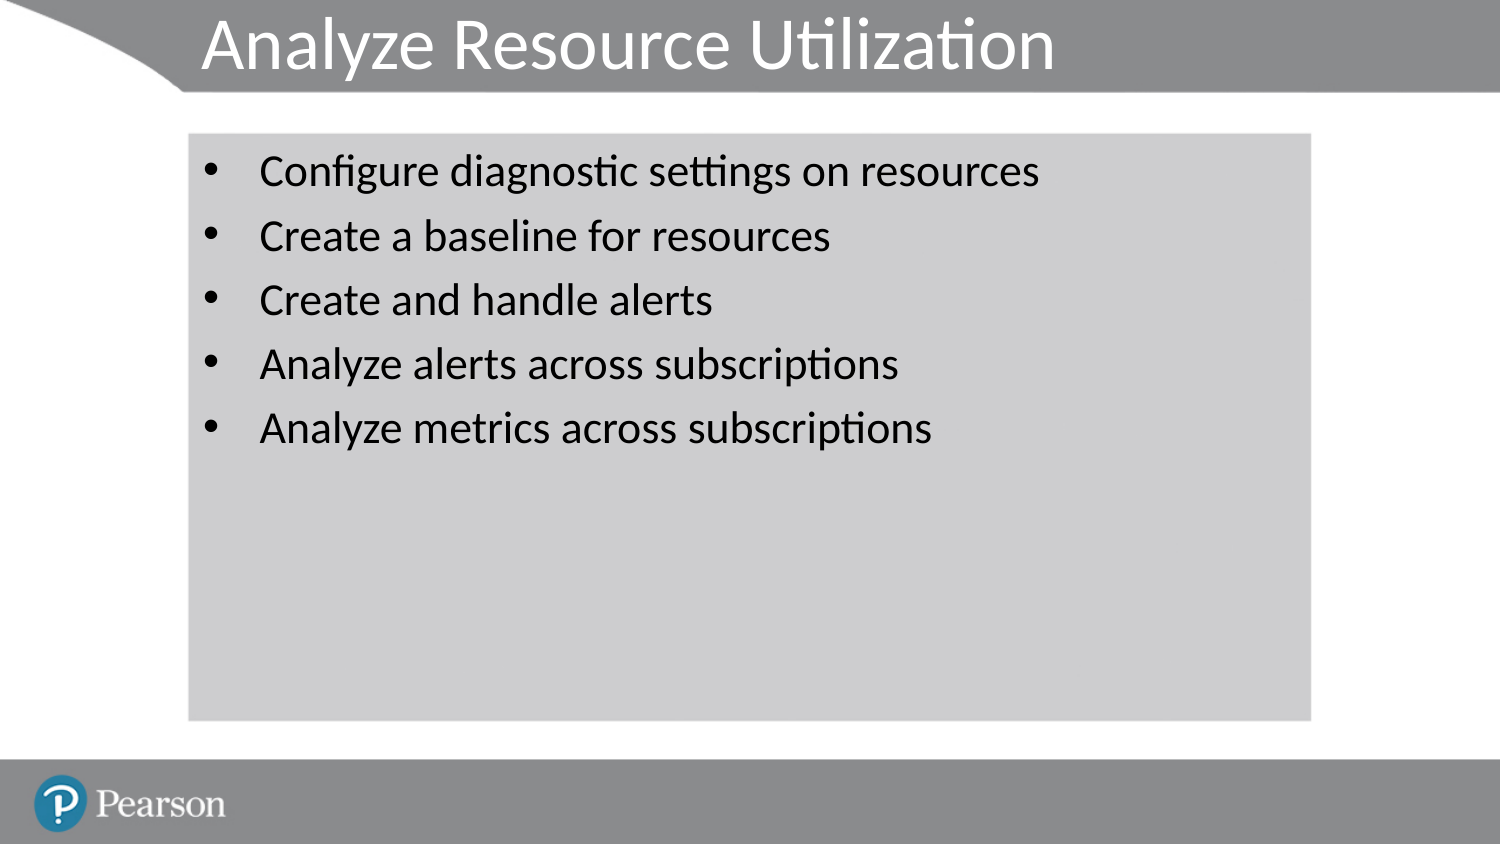

# Analyze Resource Utilization
Configure diagnostic settings on resources
Create a baseline for resources
Create and handle alerts
Analyze alerts across subscriptions
Analyze metrics across subscriptions